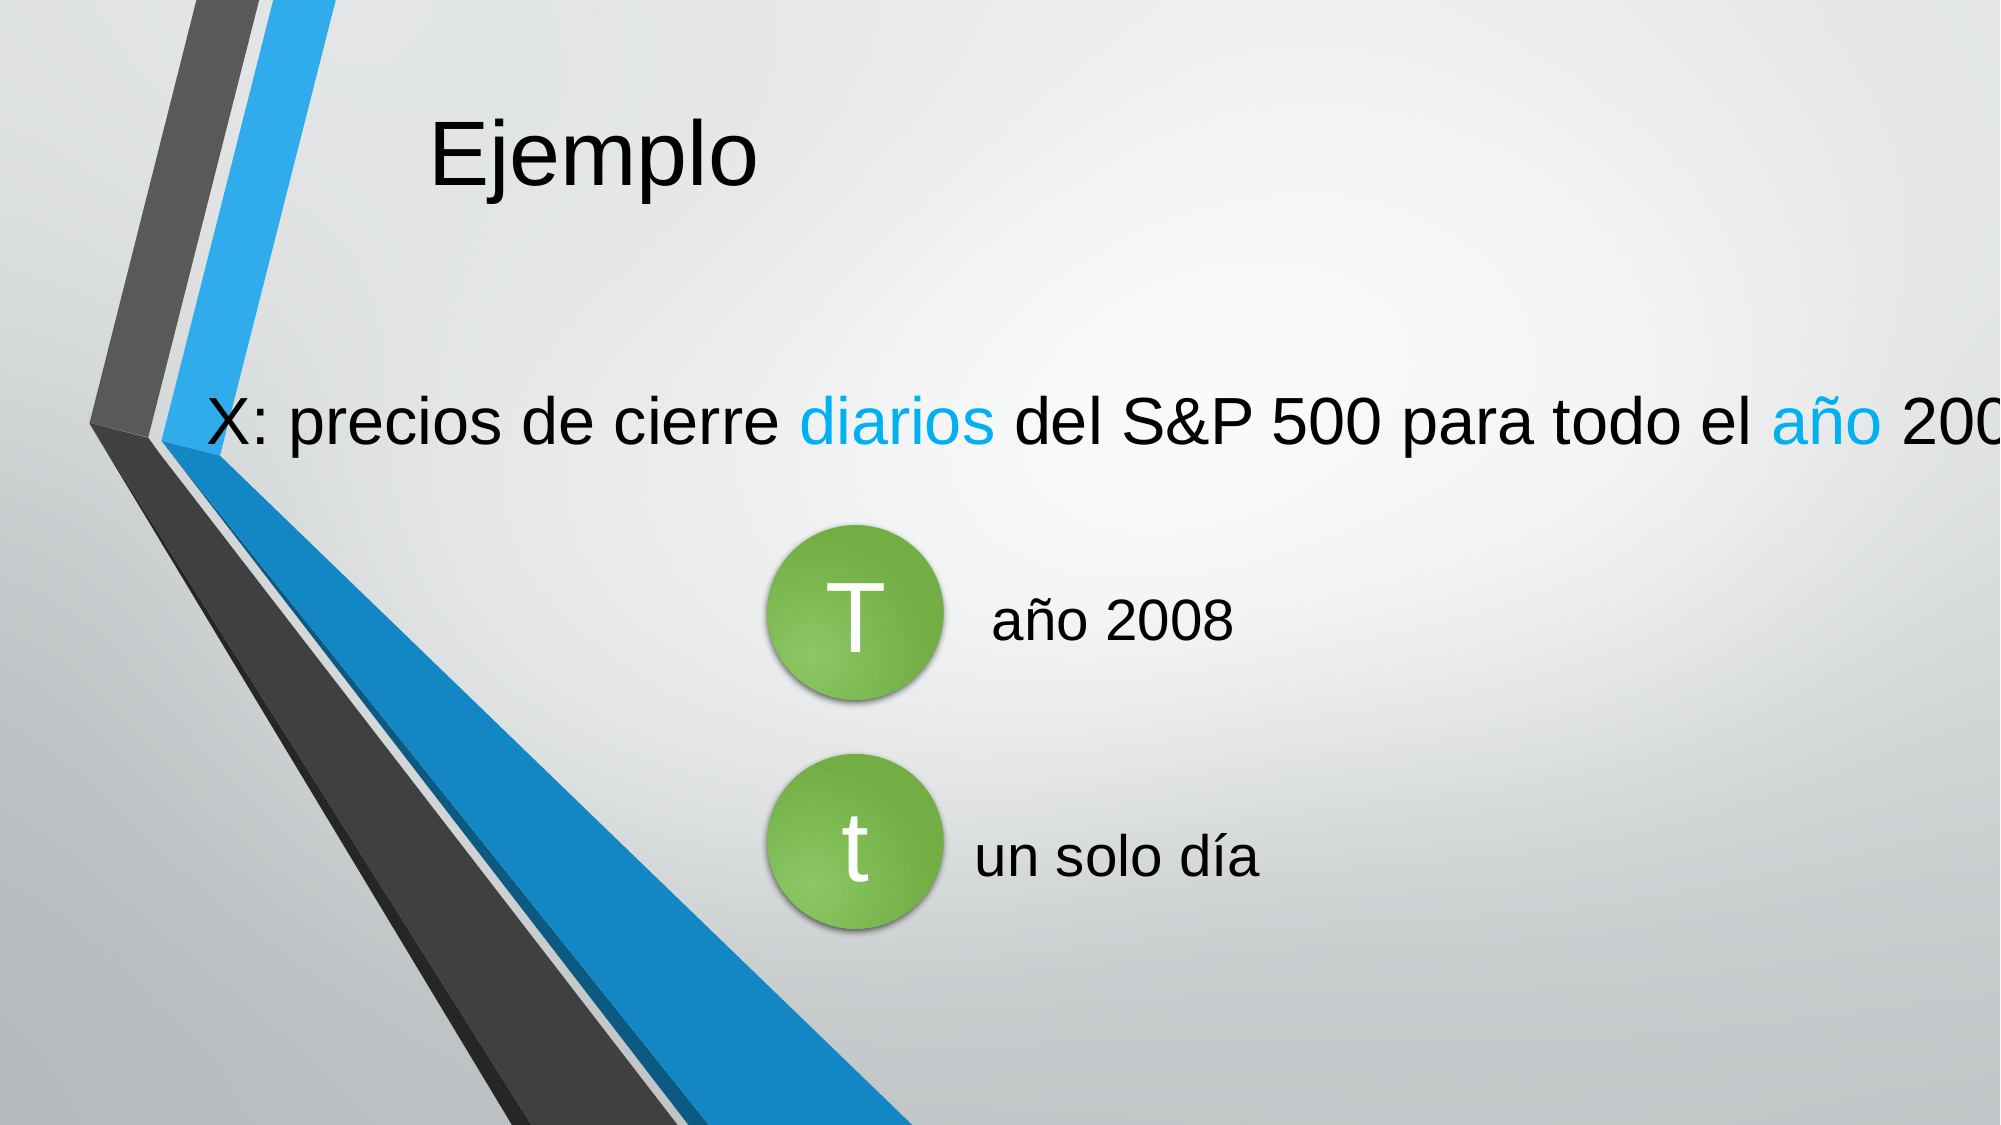

Ejemplo
X: precios de cierre diarios del S&P 500 para todo el año 2008
T
año 2008
t
un solo día